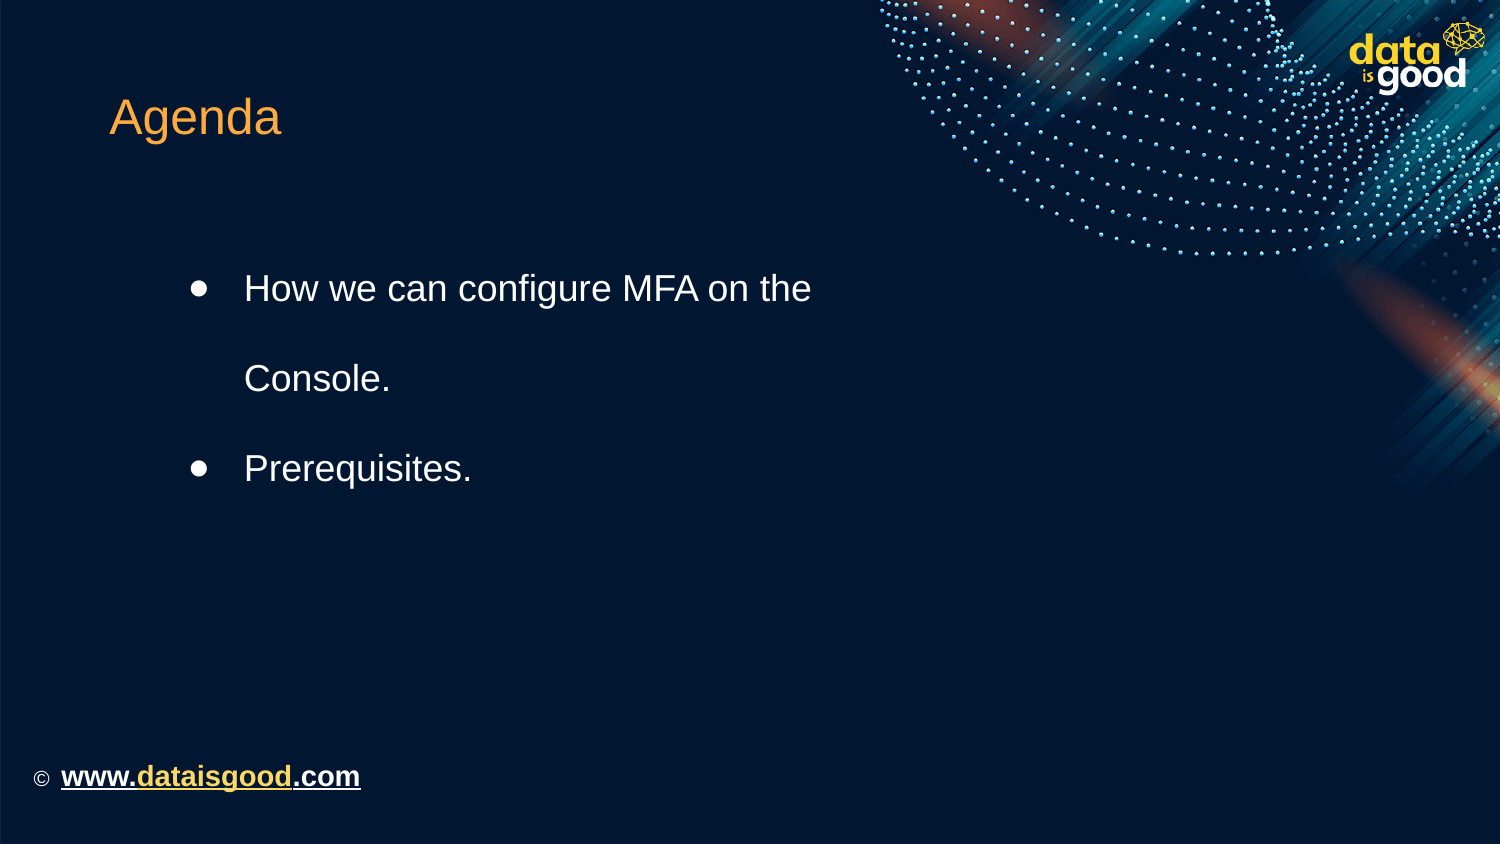

# Agenda
How we can configure MFA on the Console.
Prerequisites.